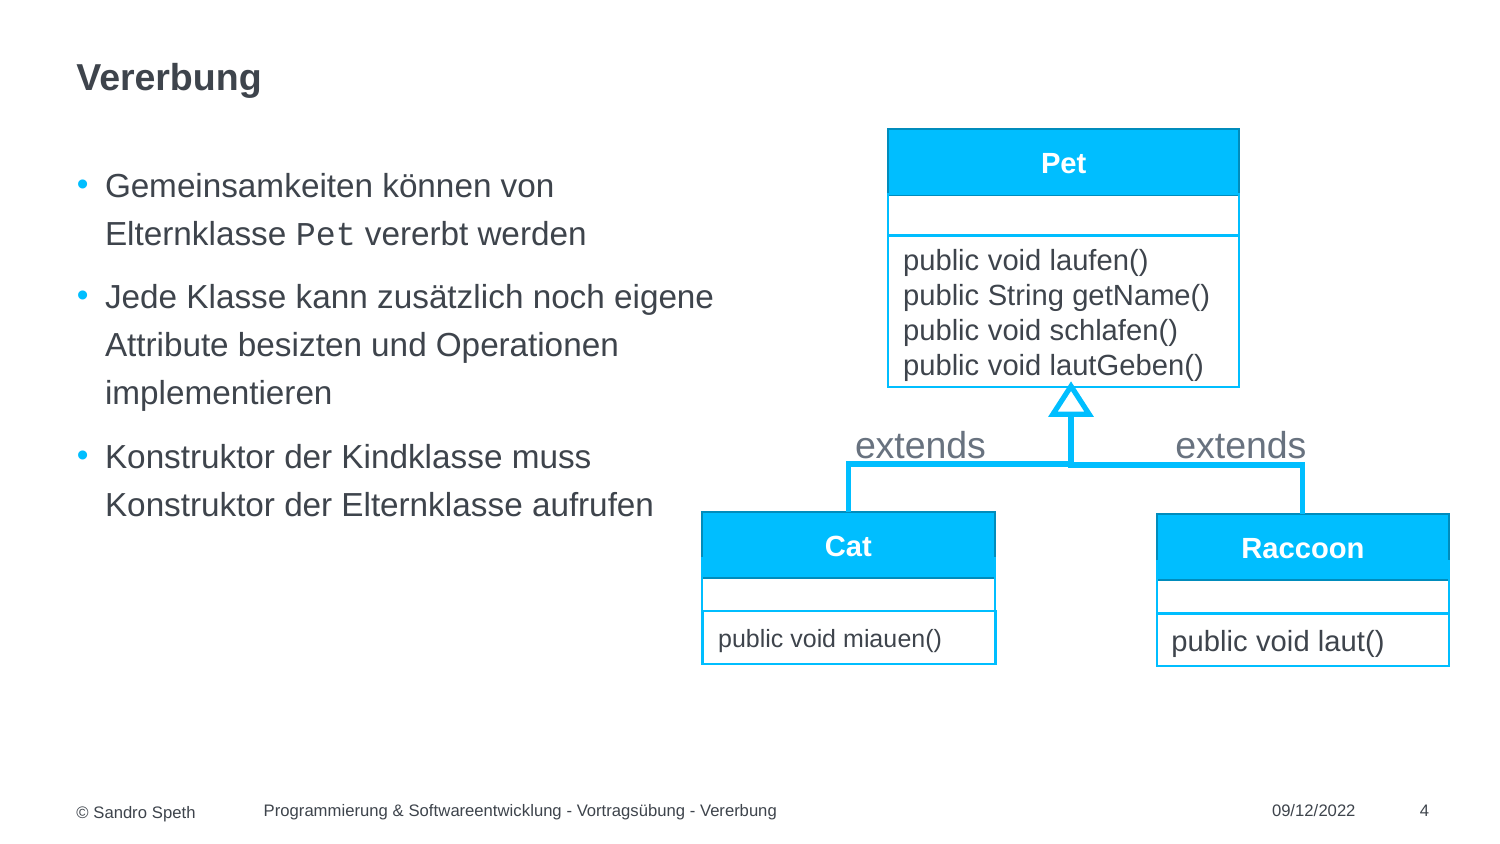

# Vererbung
Pet

public void laufen()
public String getName()
public void schlafen()
public void lautGeben()

extends
extends
Cat

public void miauen()

Raccoon

public void laut()
Gemeinsamkeiten können von
Elternklasse Pet vererbt werden
Jede Klasse kann zusätzlich noch eigene
Attribute besizten und Operationen
implementieren
Konstruktor der Kindklasse muss
Konstruktor der Elternklasse aufrufen

Programmierung & Softwareentwicklung - Vortragsübung - Vererbung
09/12/2022
4